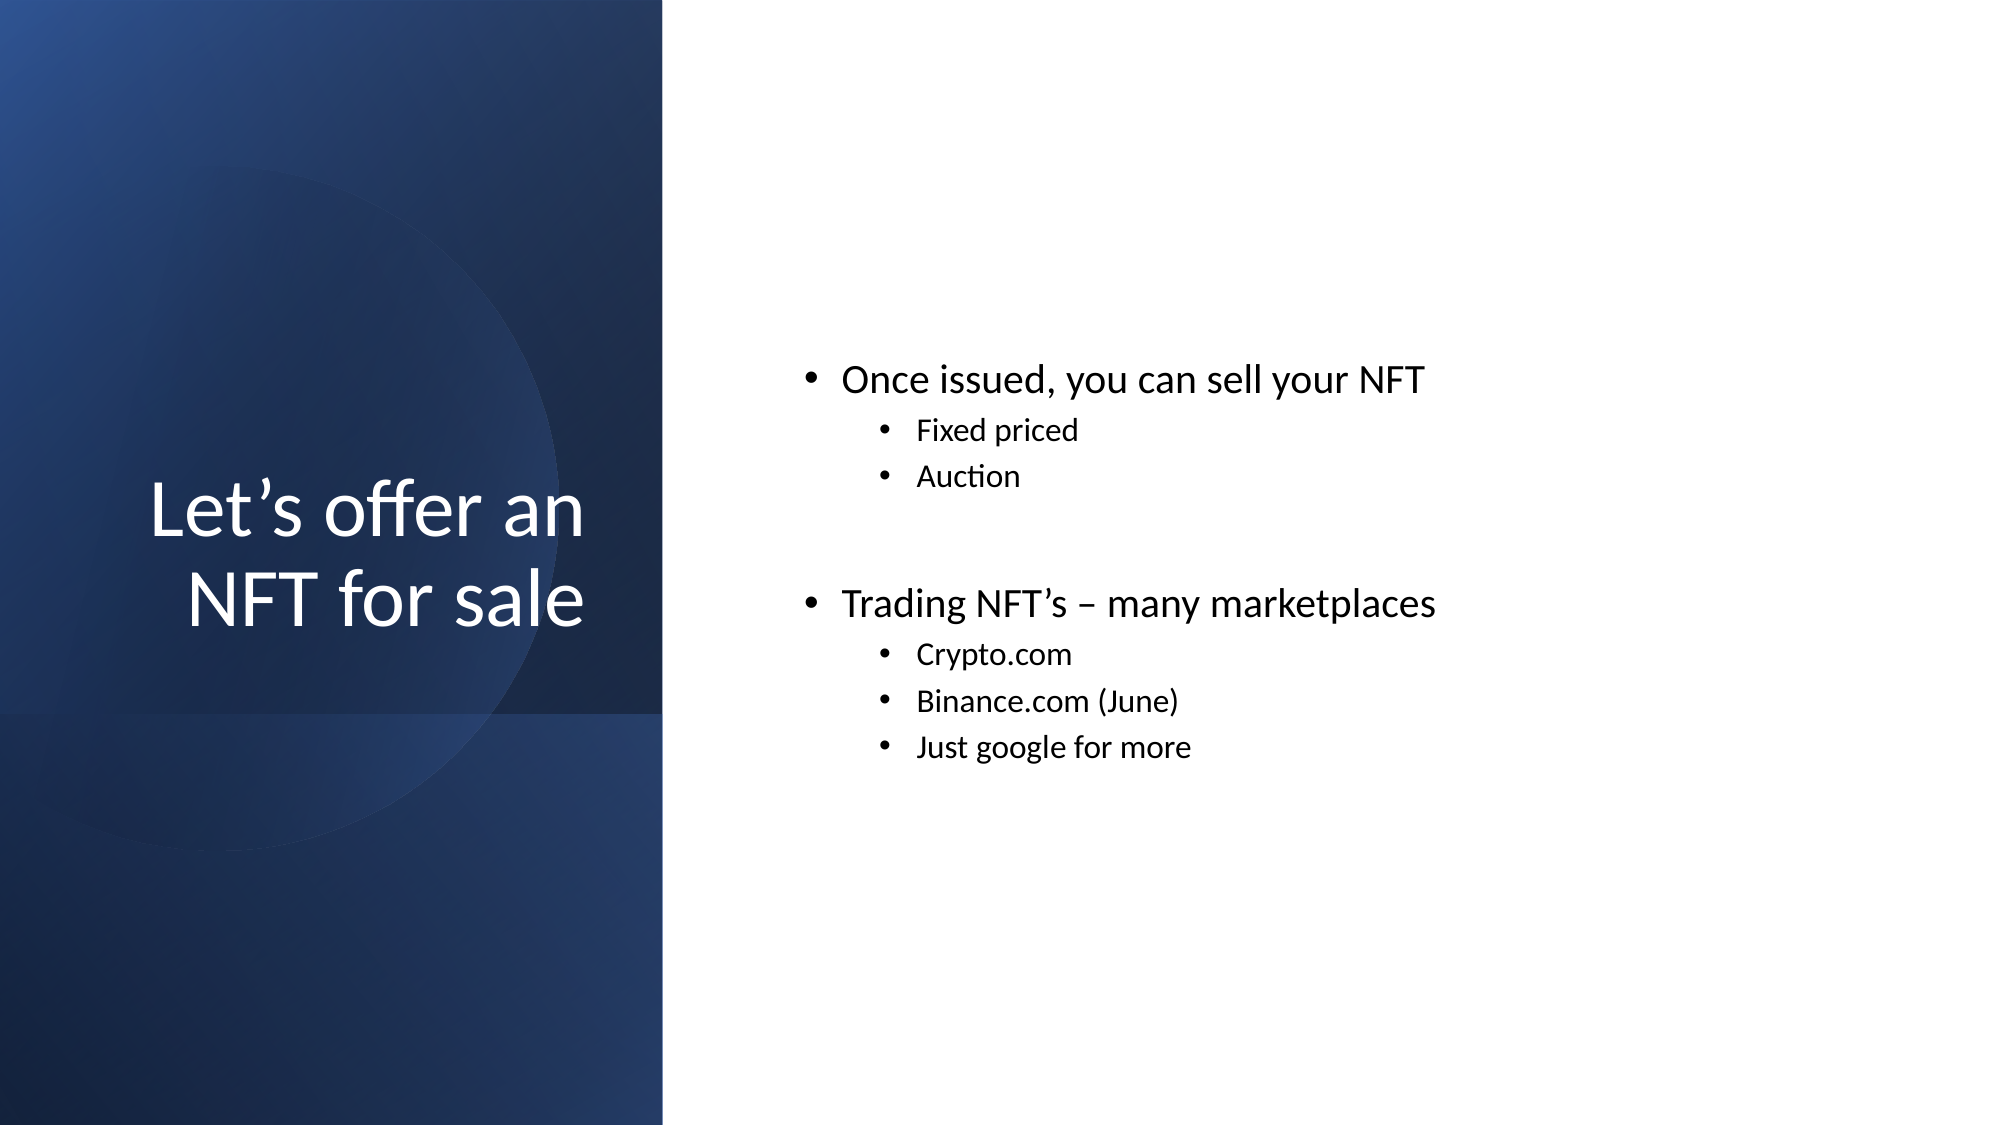

# Let’s offer an NFT for sale
Once issued, you can sell your NFT
Fixed priced
Auction

Trading NFT’s – many marketplaces
Crypto.com
Binance.com (June)
Just google for more